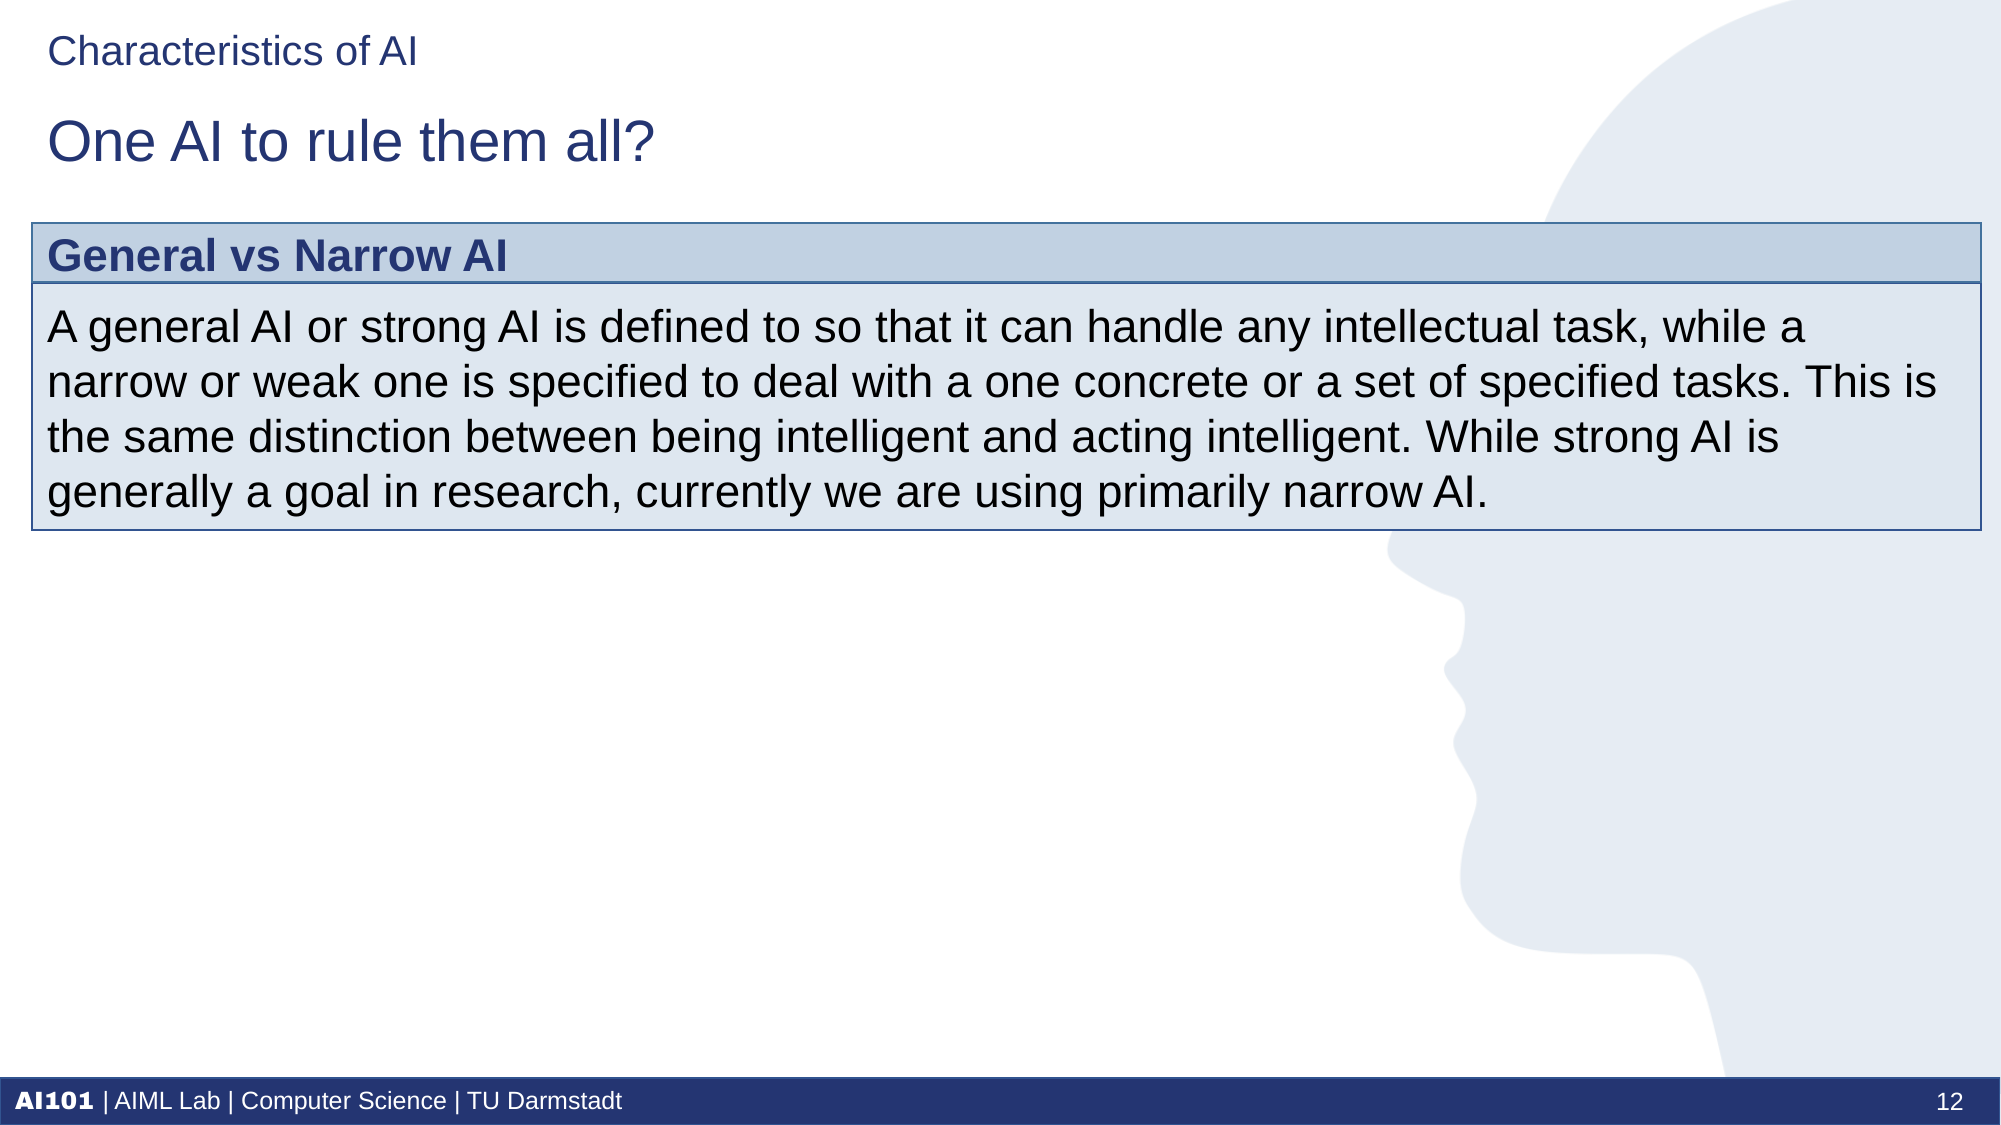

# Characteristics of AI
One AI to rule them all?
General vs Narrow AI

A general AI or strong AI is defined to so that it can handle any intellectual task, while a narrow or weak one is specified to deal with a one concrete or a set of specified tasks. This is the same distinction between being intelligent and acting intelligent. While strong AI is generally a goal in research, currently we are using primarily narrow AI.